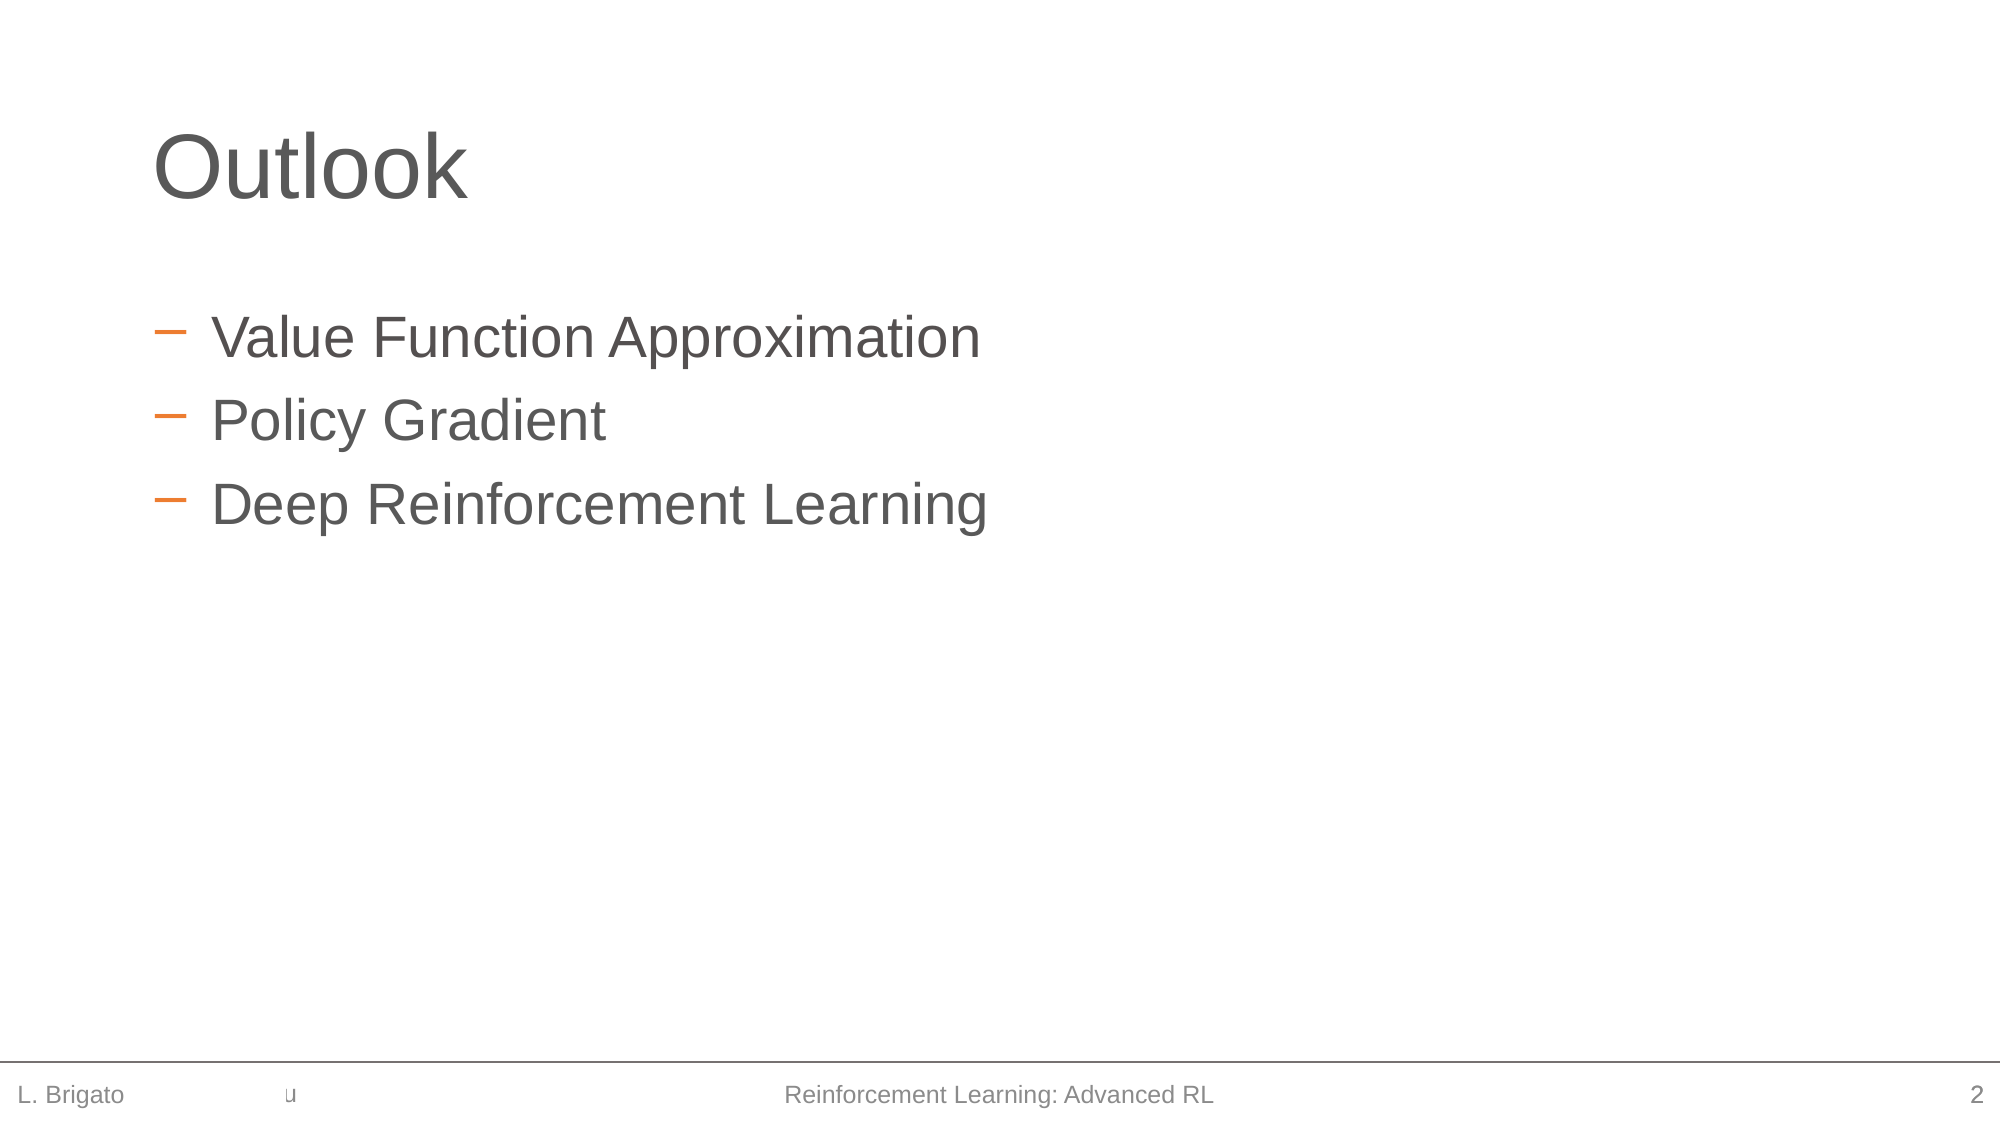

# Outlook
Value Function Approximation
Policy Gradient
Deep Reinforcement Learning

L. Brigato
Reinforcement Learning: Advanced RL
2
2